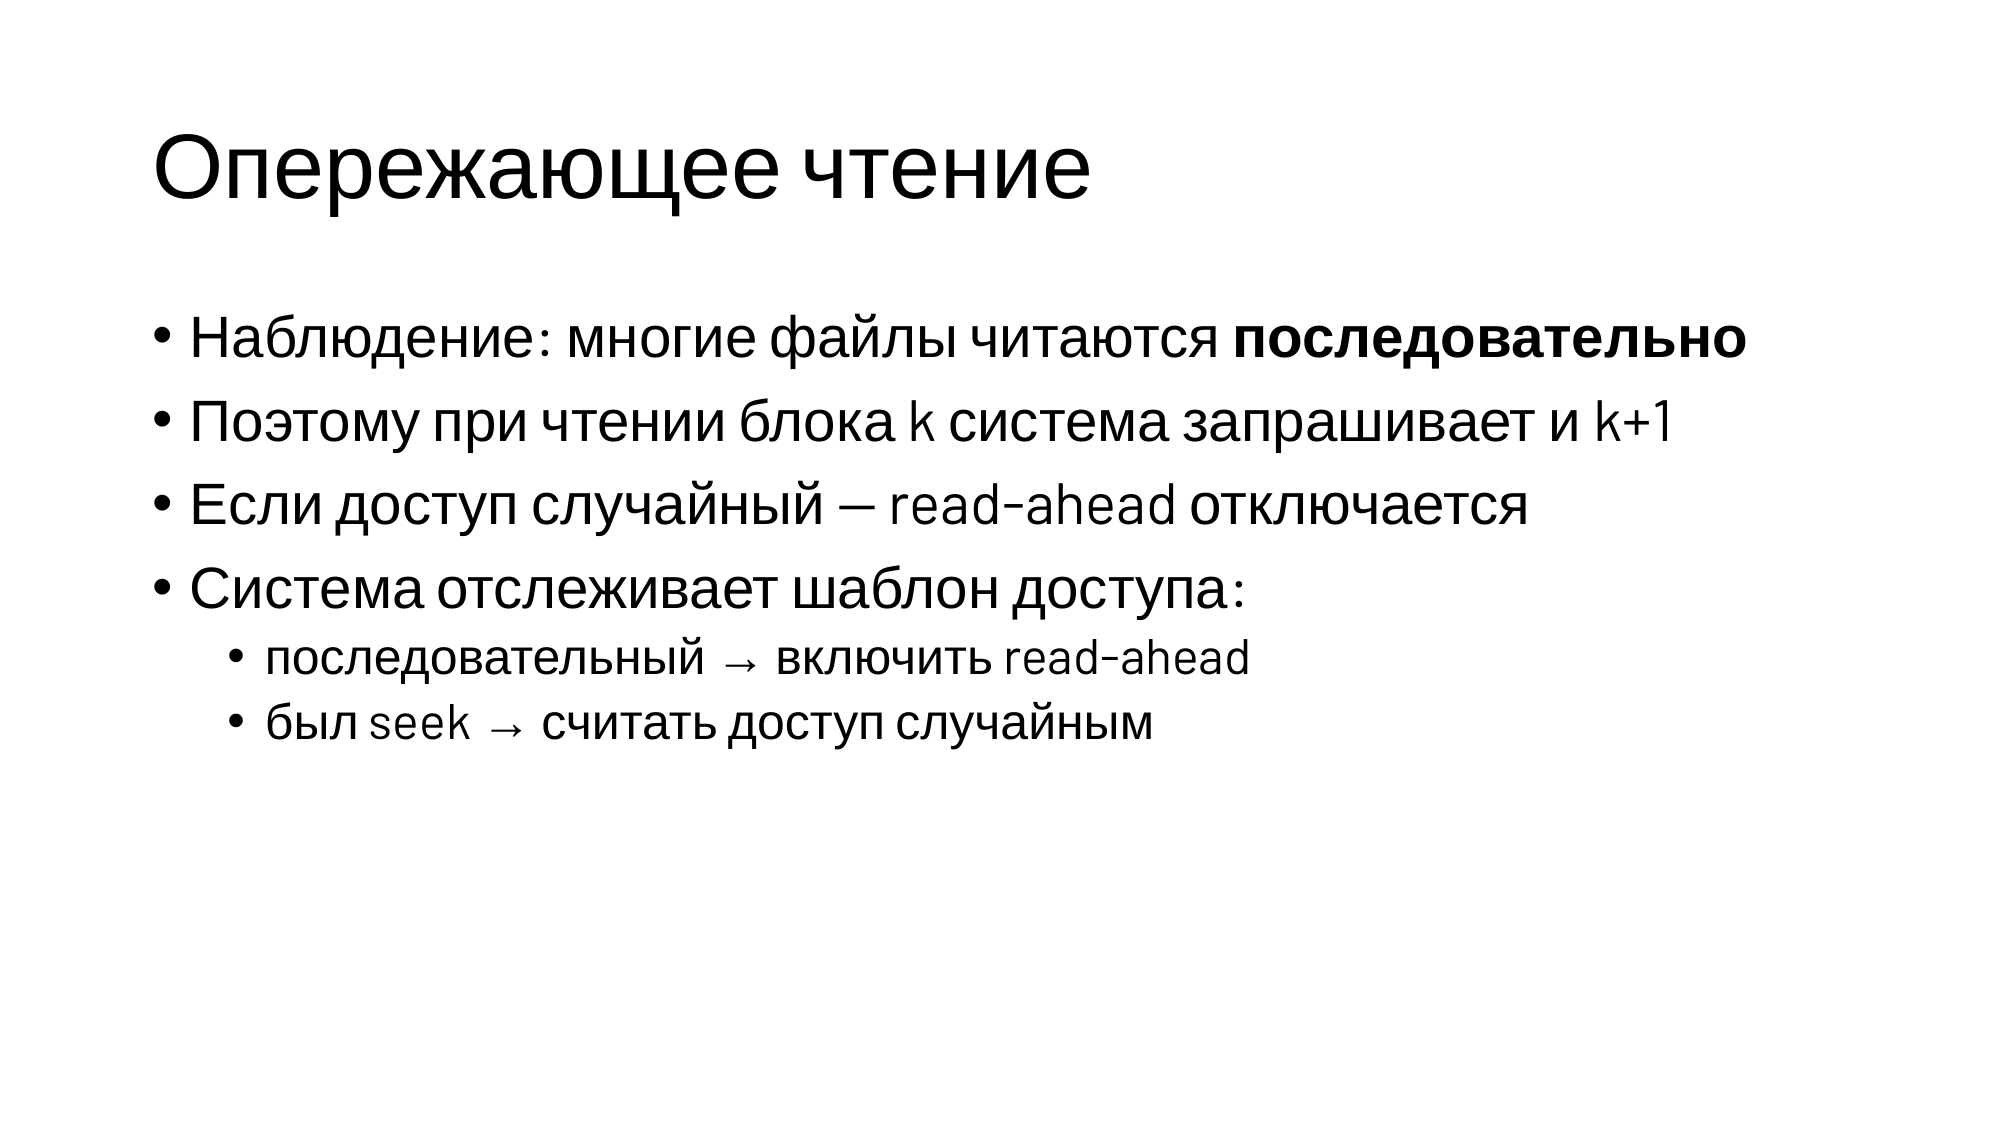

# Опережающее чтение
Наблюдение: многие файлы читаются последовательно
Поэтому при чтении блока k система запрашивает и k+1
Если доступ случайный — read-ahead отключается
Система отслеживает шаблон доступа:
последовательный → включить read-ahead
был seek → считать доступ случайным